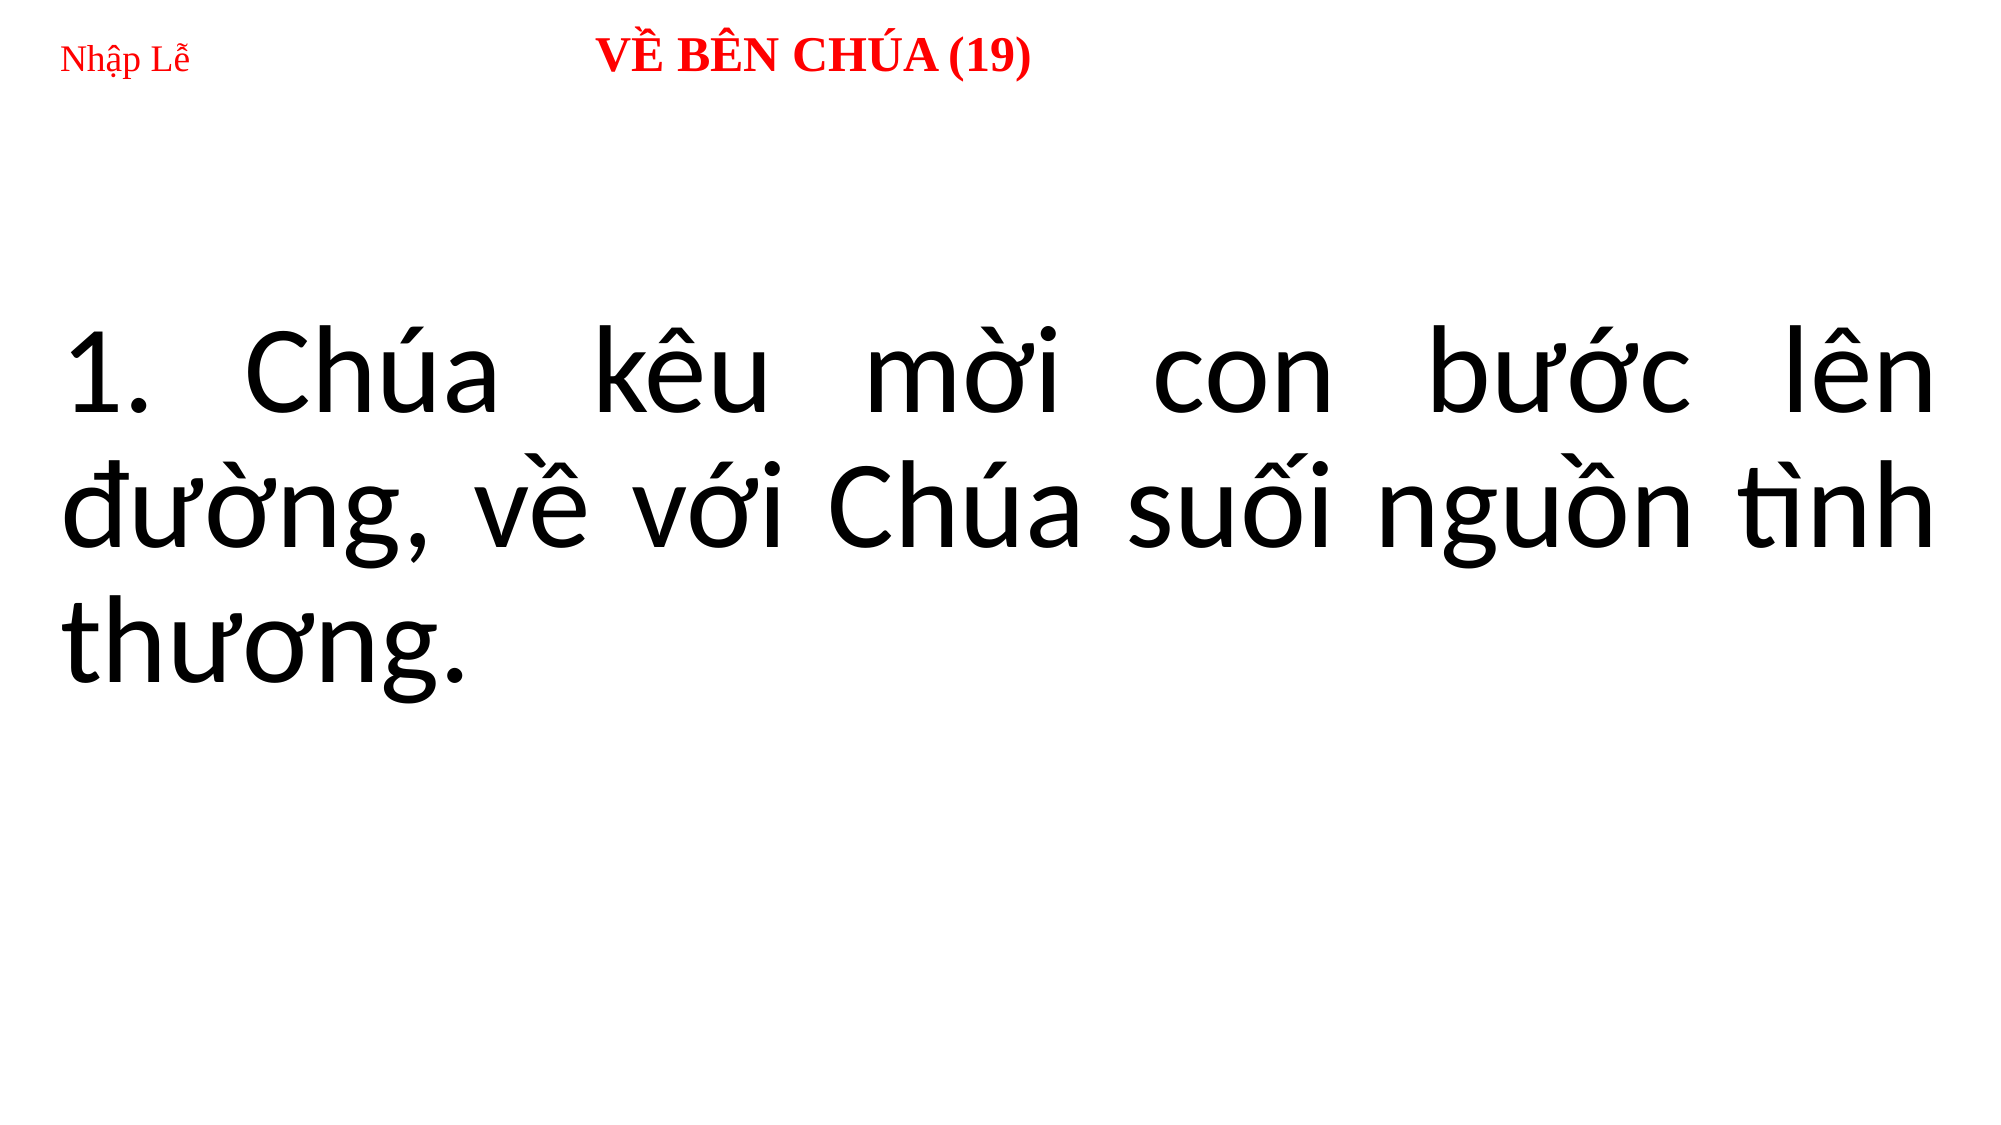

# Nhập Lễ                          	         VỀ BÊN CHÚA (19)
1. Chúa kêu mời con bước lên đường, về với Chúa suối nguồn tình thương.